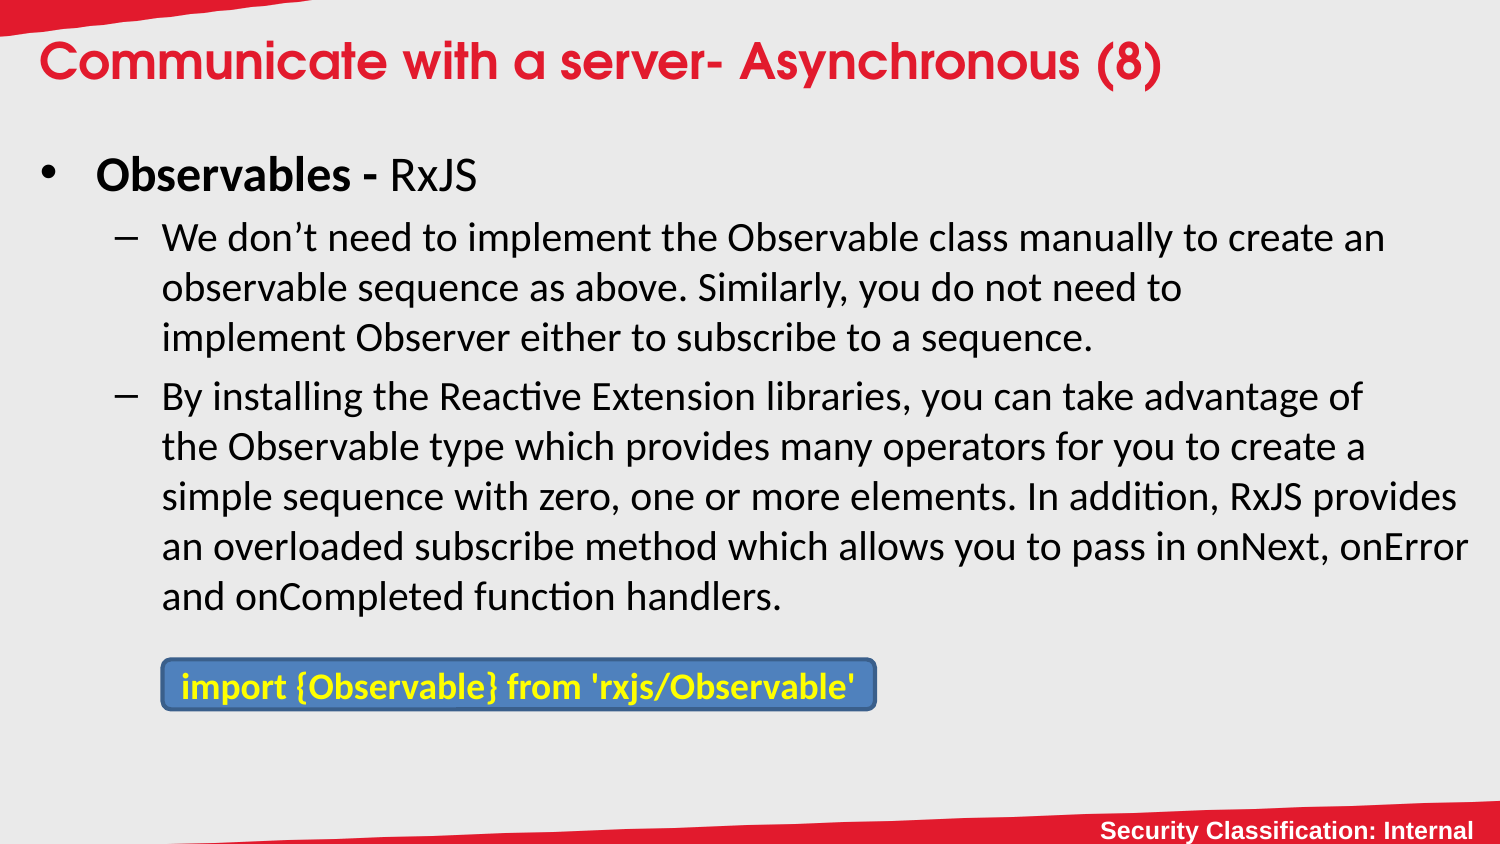

# Communicate with a server- Asynchronous (8)
Observables - RxJS
We don’t need to implement the Observable class manually to create an observable sequence as above. Similarly, you do not need to implement Observer either to subscribe to a sequence.
By installing the Reactive Extension libraries, you can take advantage of the Observable type which provides many operators for you to create a simple sequence with zero, one or more elements. In addition, RxJS provides an overloaded subscribe method which allows you to pass in onNext, onError and onCompleted function handlers.

import {Observable} from 'rxjs/Observable'